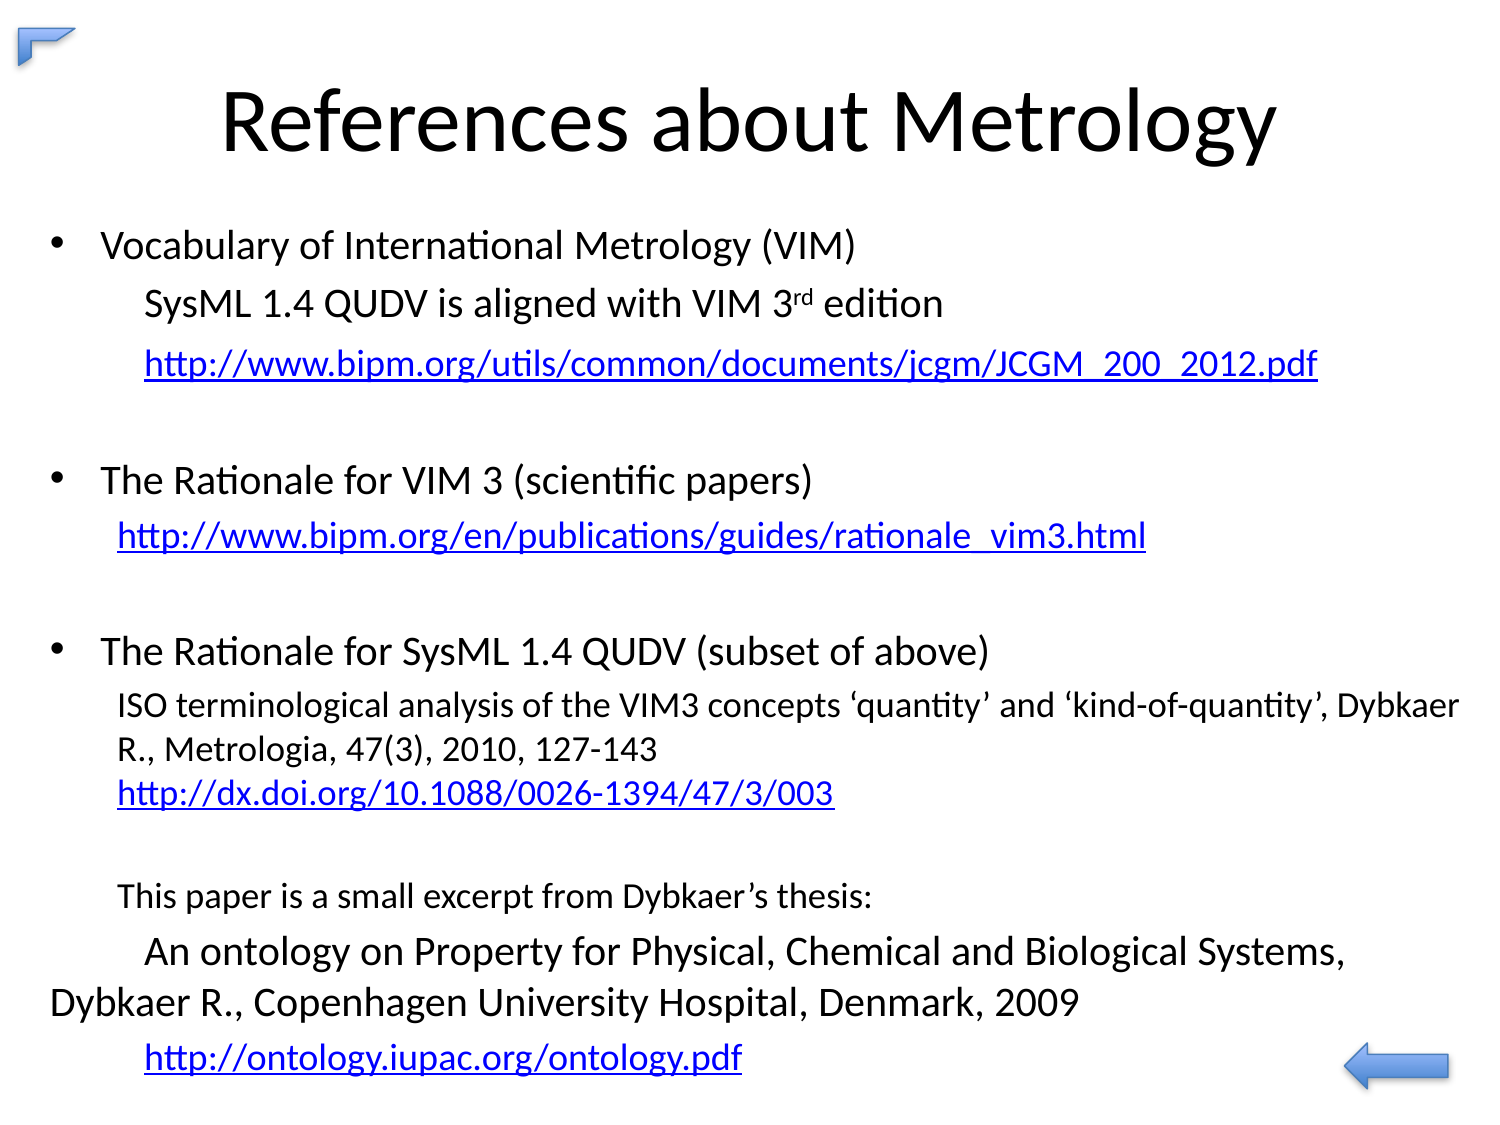

# References about Metrology
Vocabulary of International Metrology (VIM)
	SysML 1.4 QUDV is aligned with VIM 3rd edition
	http://www.bipm.org/utils/common/documents/jcgm/JCGM_200_2012.pdf

The Rationale for VIM 3 (scientific papers)
http://www.bipm.org/en/publications/guides/rationale_vim3.html

The Rationale for SysML 1.4 QUDV (subset of above)
ISO terminological analysis of the VIM3 concepts ‘quantity’ and ‘kind-of-quantity’, Dybkaer R., Metrologia, 47(3), 2010, 127-143
http://dx.doi.org/10.1088/0026-1394/47/3/003

This paper is a small excerpt from Dybkaer’s thesis:
	An ontology on Property for Physical, Chemical and Biological Systems, 	Dybkaer R., Copenhagen University Hospital, Denmark, 2009
	http://ontology.iupac.org/ontology.pdf